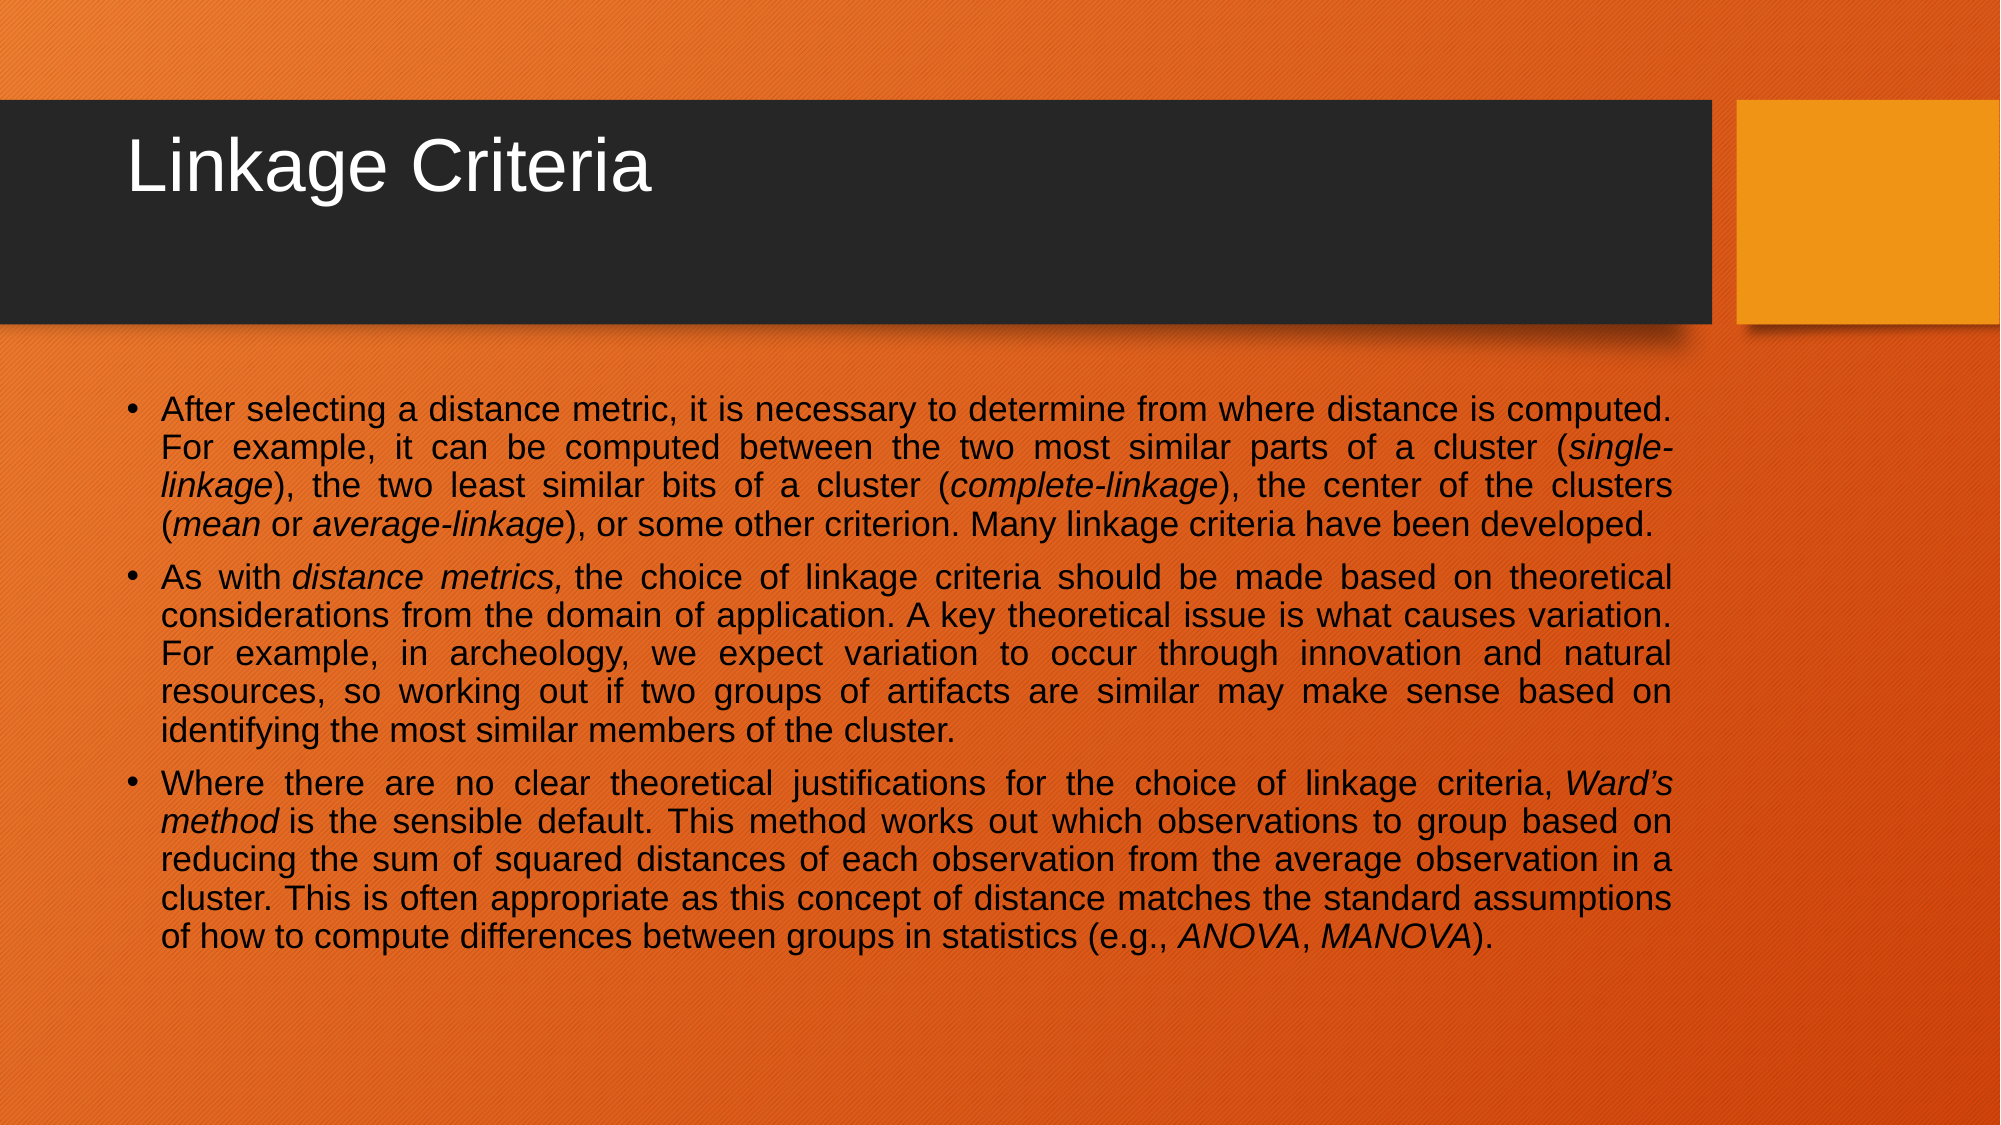

# Linkage Criteria
After selecting a distance metric, it is necessary to determine from where distance is computed. For example, it can be computed between the two most similar parts of a cluster (single-linkage), the two least similar bits of a cluster (complete-linkage), the center of the clusters (mean or average-linkage), or some other criterion. Many linkage criteria have been developed.
As with distance metrics, the choice of linkage criteria should be made based on theoretical considerations from the domain of application. A key theoretical issue is what causes variation. For example, in archeology, we expect variation to occur through innovation and natural resources, so working out if two groups of artifacts are similar may make sense based on identifying the most similar members of the cluster.
Where there are no clear theoretical justifications for the choice of linkage criteria, Ward’s method is the sensible default. This method works out which observations to group based on reducing the sum of squared distances of each observation from the average observation in a cluster. This is often appropriate as this concept of distance matches the standard assumptions of how to compute differences between groups in statistics (e.g., ANOVA, MANOVA).